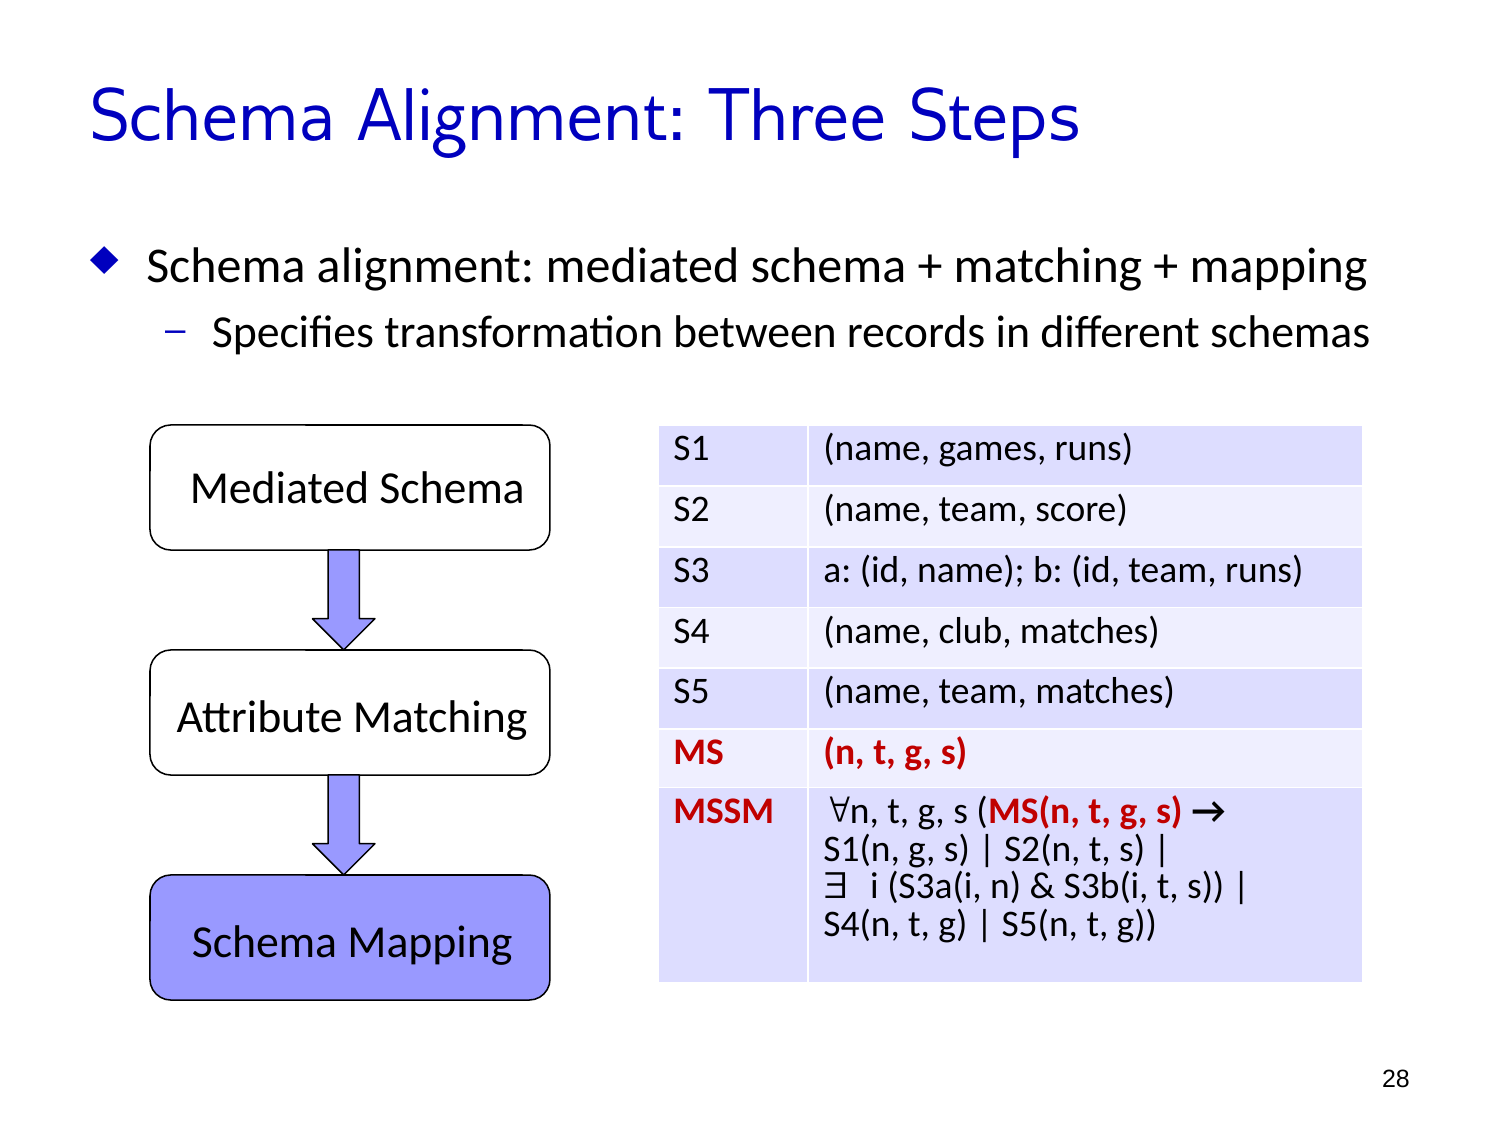

Schema Alignment: Three Steps
Schema alignment: mediated schema + matching + mapping
Specifies transformation between records in different schemas

 Mediated Schema
| S1 | (name, games, runs) |
| --- | --- |
| S2 | (name, team, score) |
| S3 | a: (id, name); b: (id, team, runs) |
| S4 | (name, club, matches) |
| S5 | (name, team, matches) |
| MS | (n, t, g, s) |

Attribute Matching

| MSSM | ∀n, t, g, s (MS(n, t, g, s) → S1(n, g, s) | S2(n, t, s) | i (S3a(i, n) & S3b(i, t, s)) | S4(n, t, g) | S5(n, t, g)) |
| --- | --- |

Schema Mapping
28